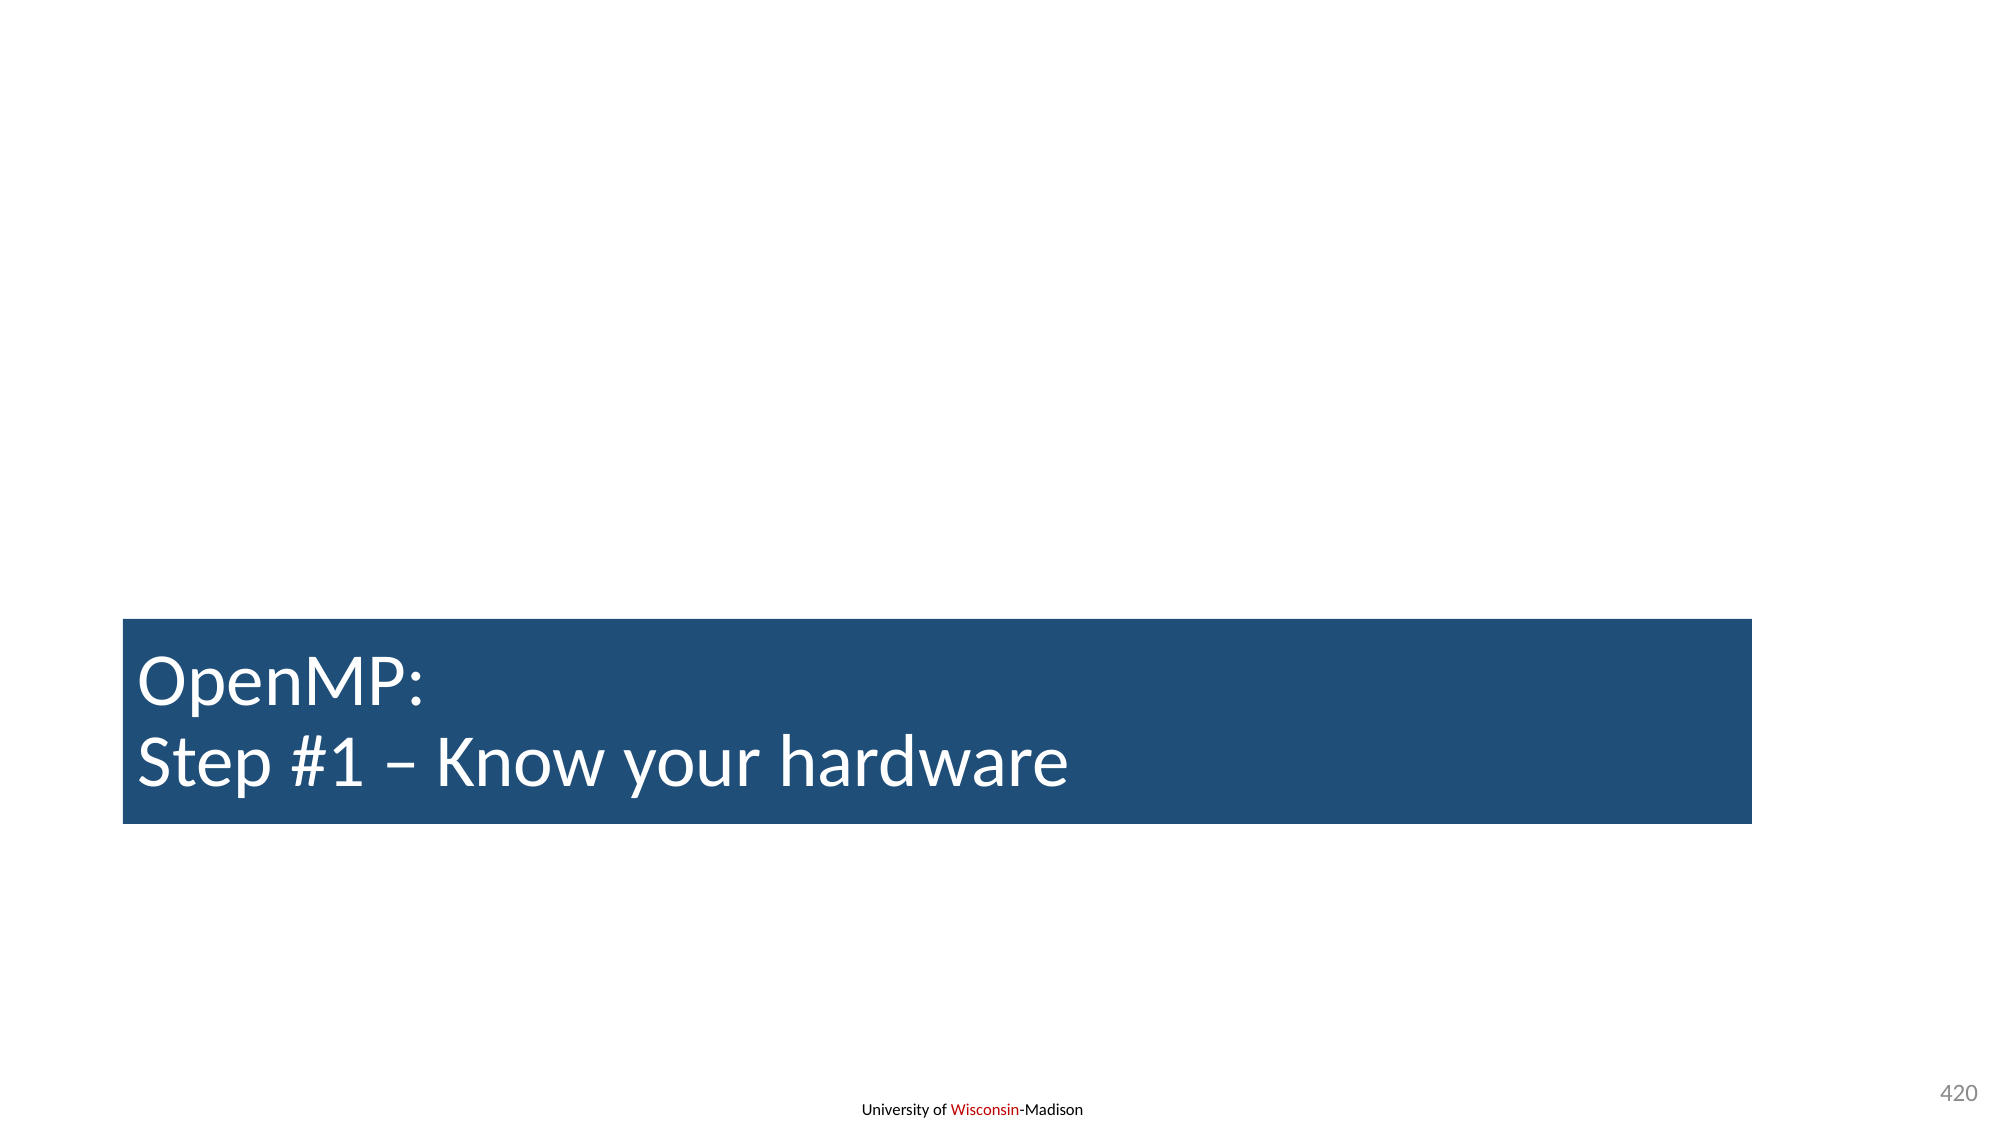

# OpenMP: Step #1 – Know your hardware
420